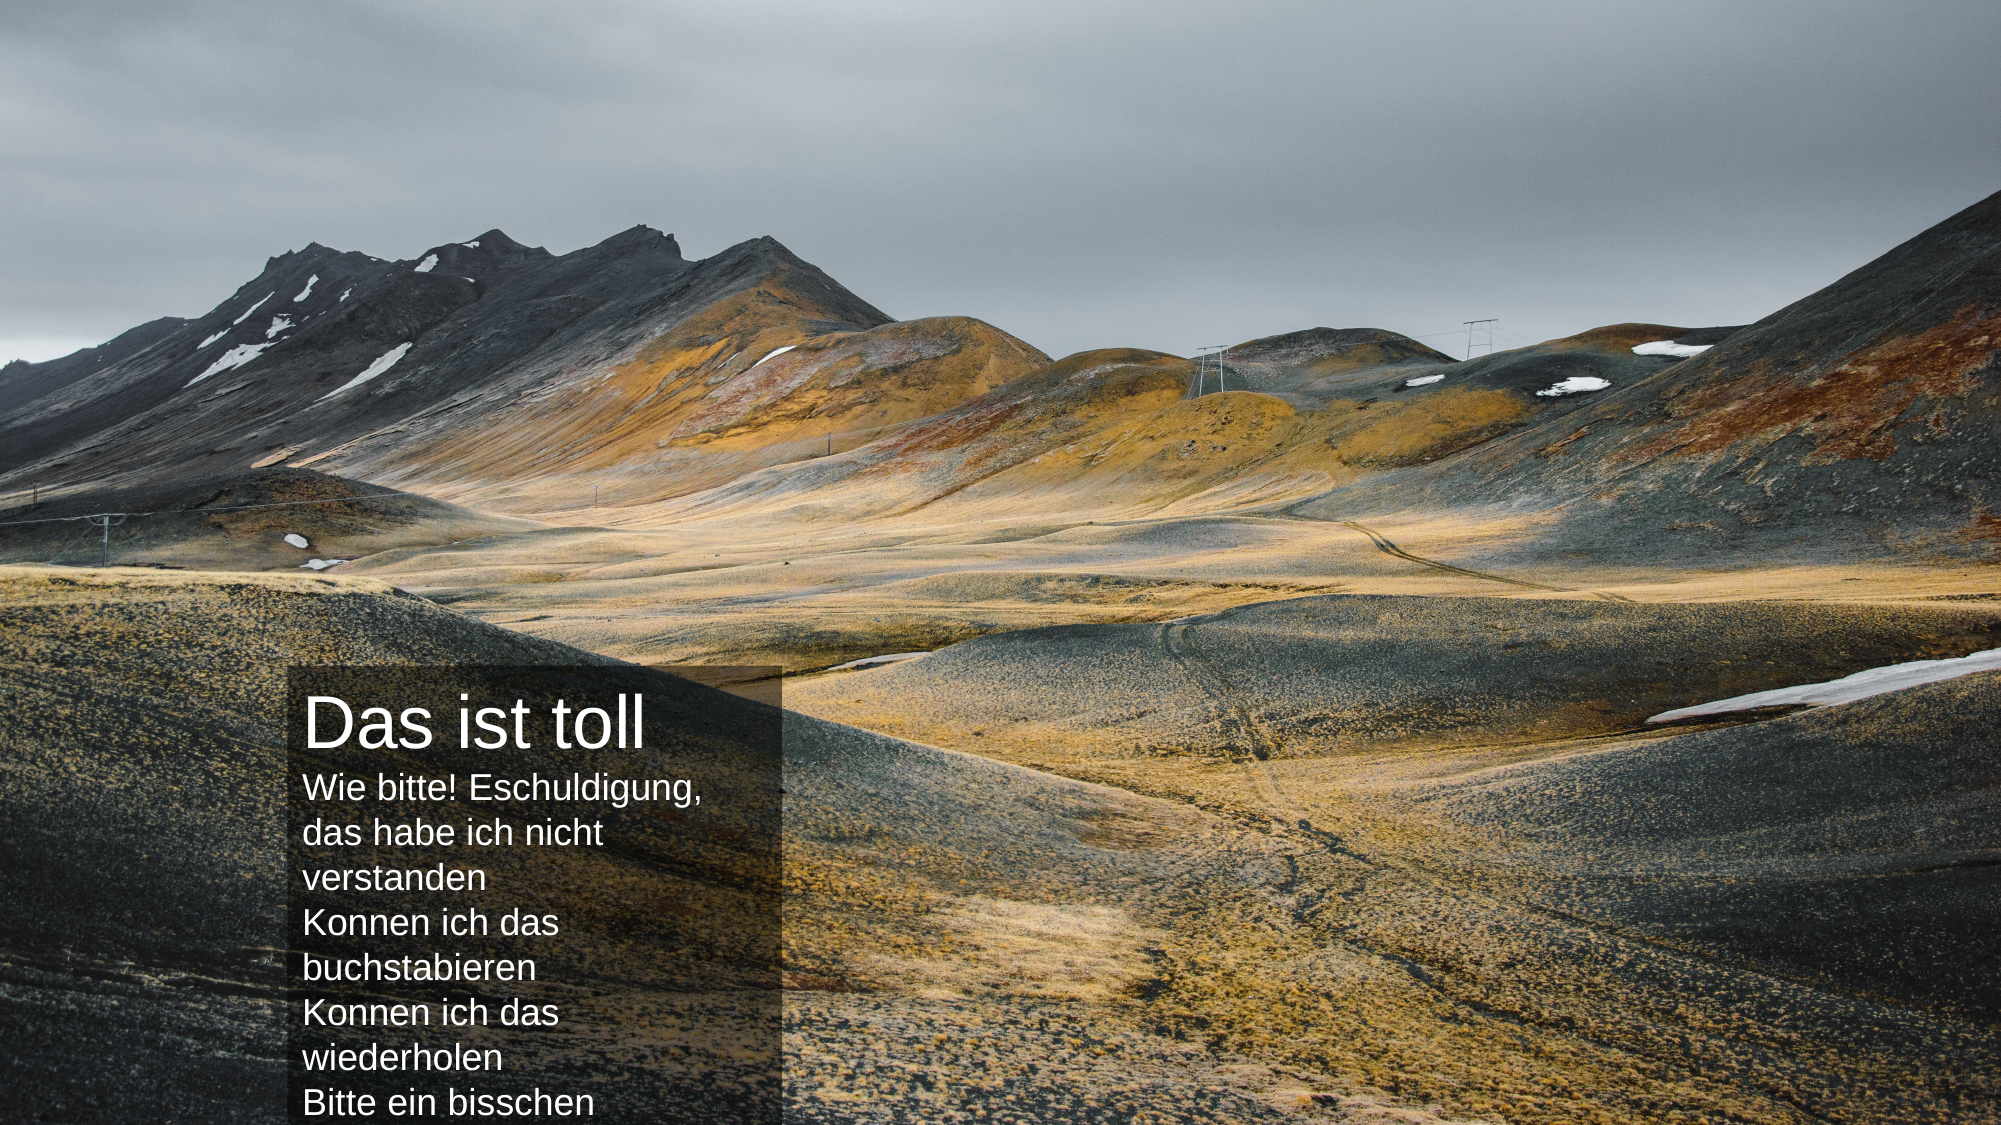

Das ist toll
Wie bitte! Eschuldigung, das habe ich nicht verstanden
Konnen ich das buchstabieren
Konnen ich das wiederholen
Bitte ein bisschen langsamer